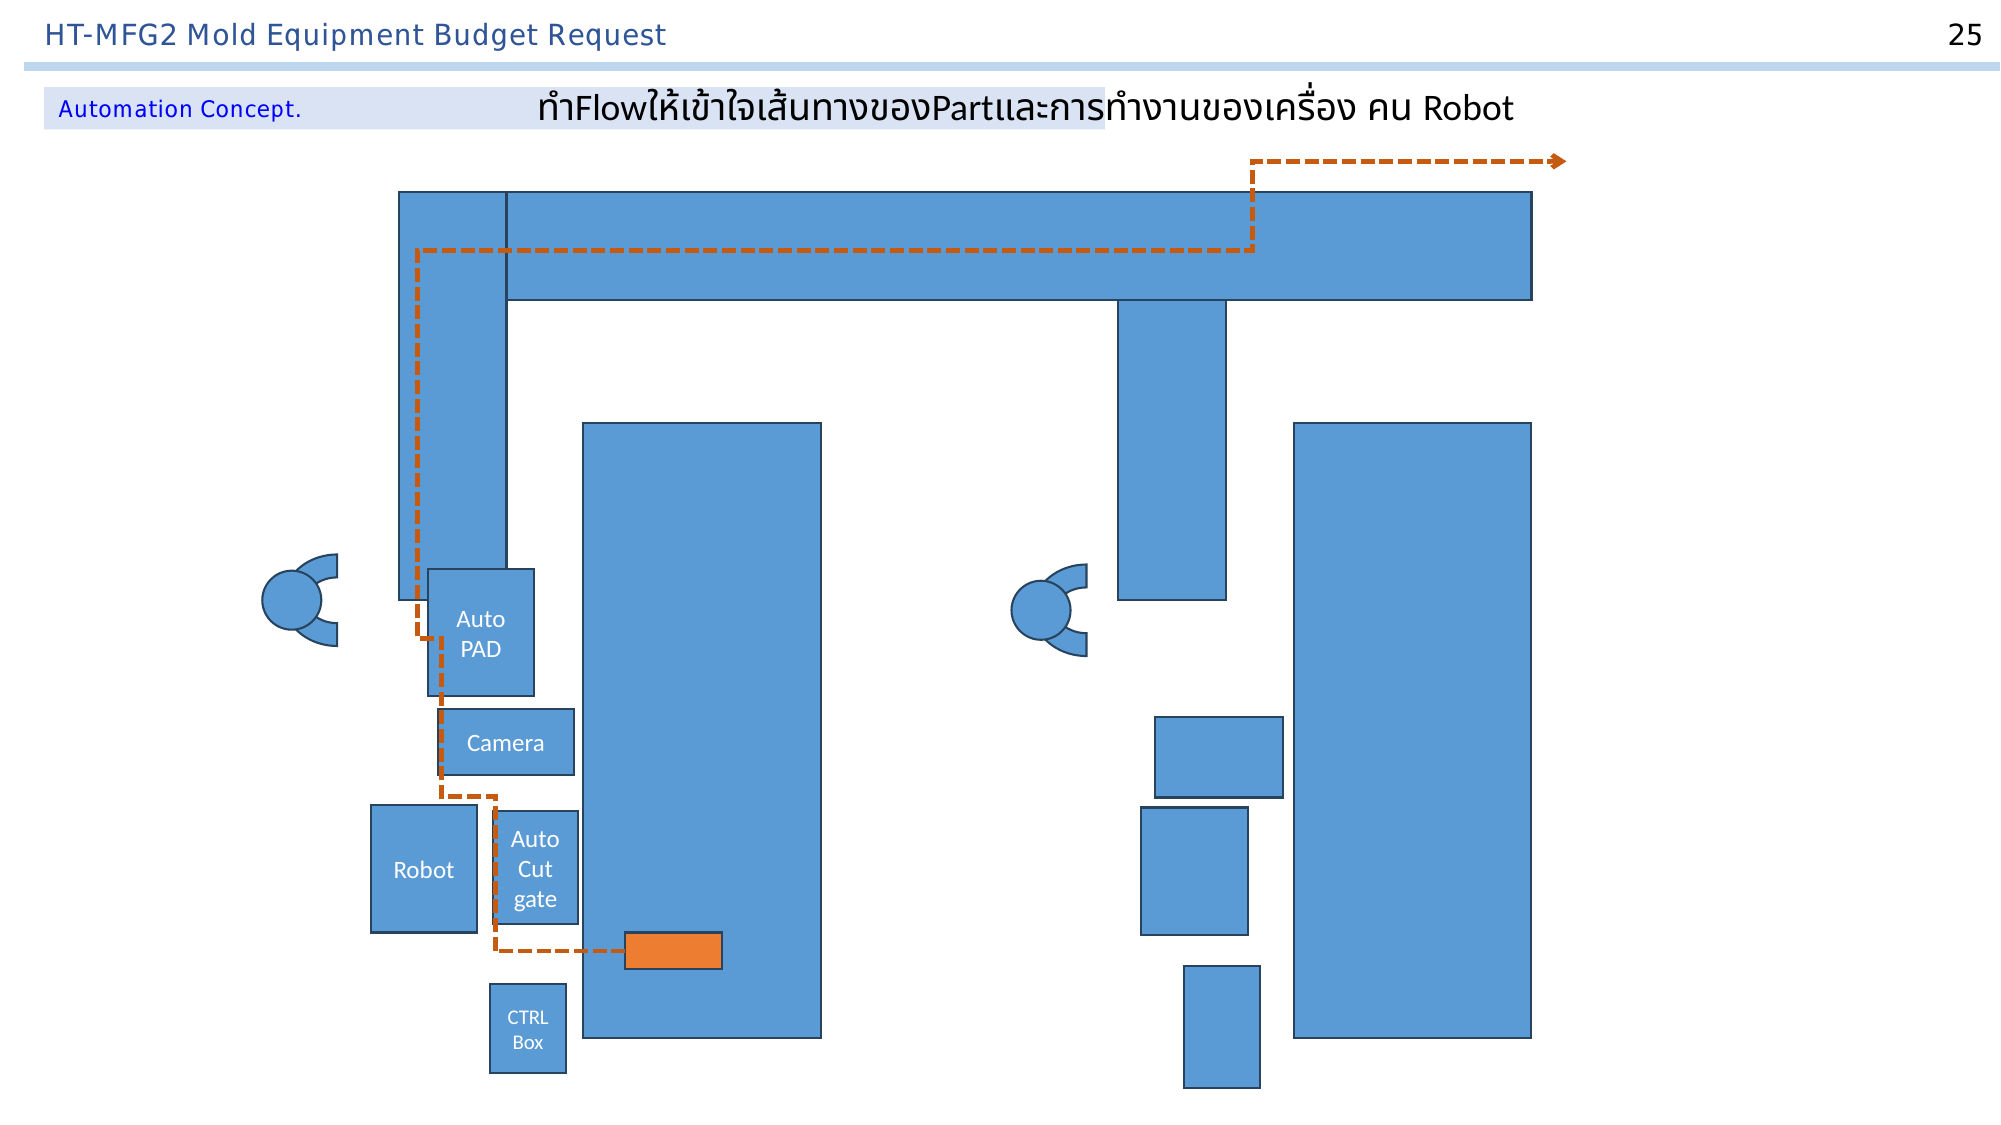

25
HT-MFG2 Mold Equipment Budget Request
ทำFlowให้เข้าใจเส้นทางของPartและการทำงานของเครื่อง คน Robot
Automation Concept.

Auto PAD

Camera
Robot

Auto
Cut
gate

CTRL Box